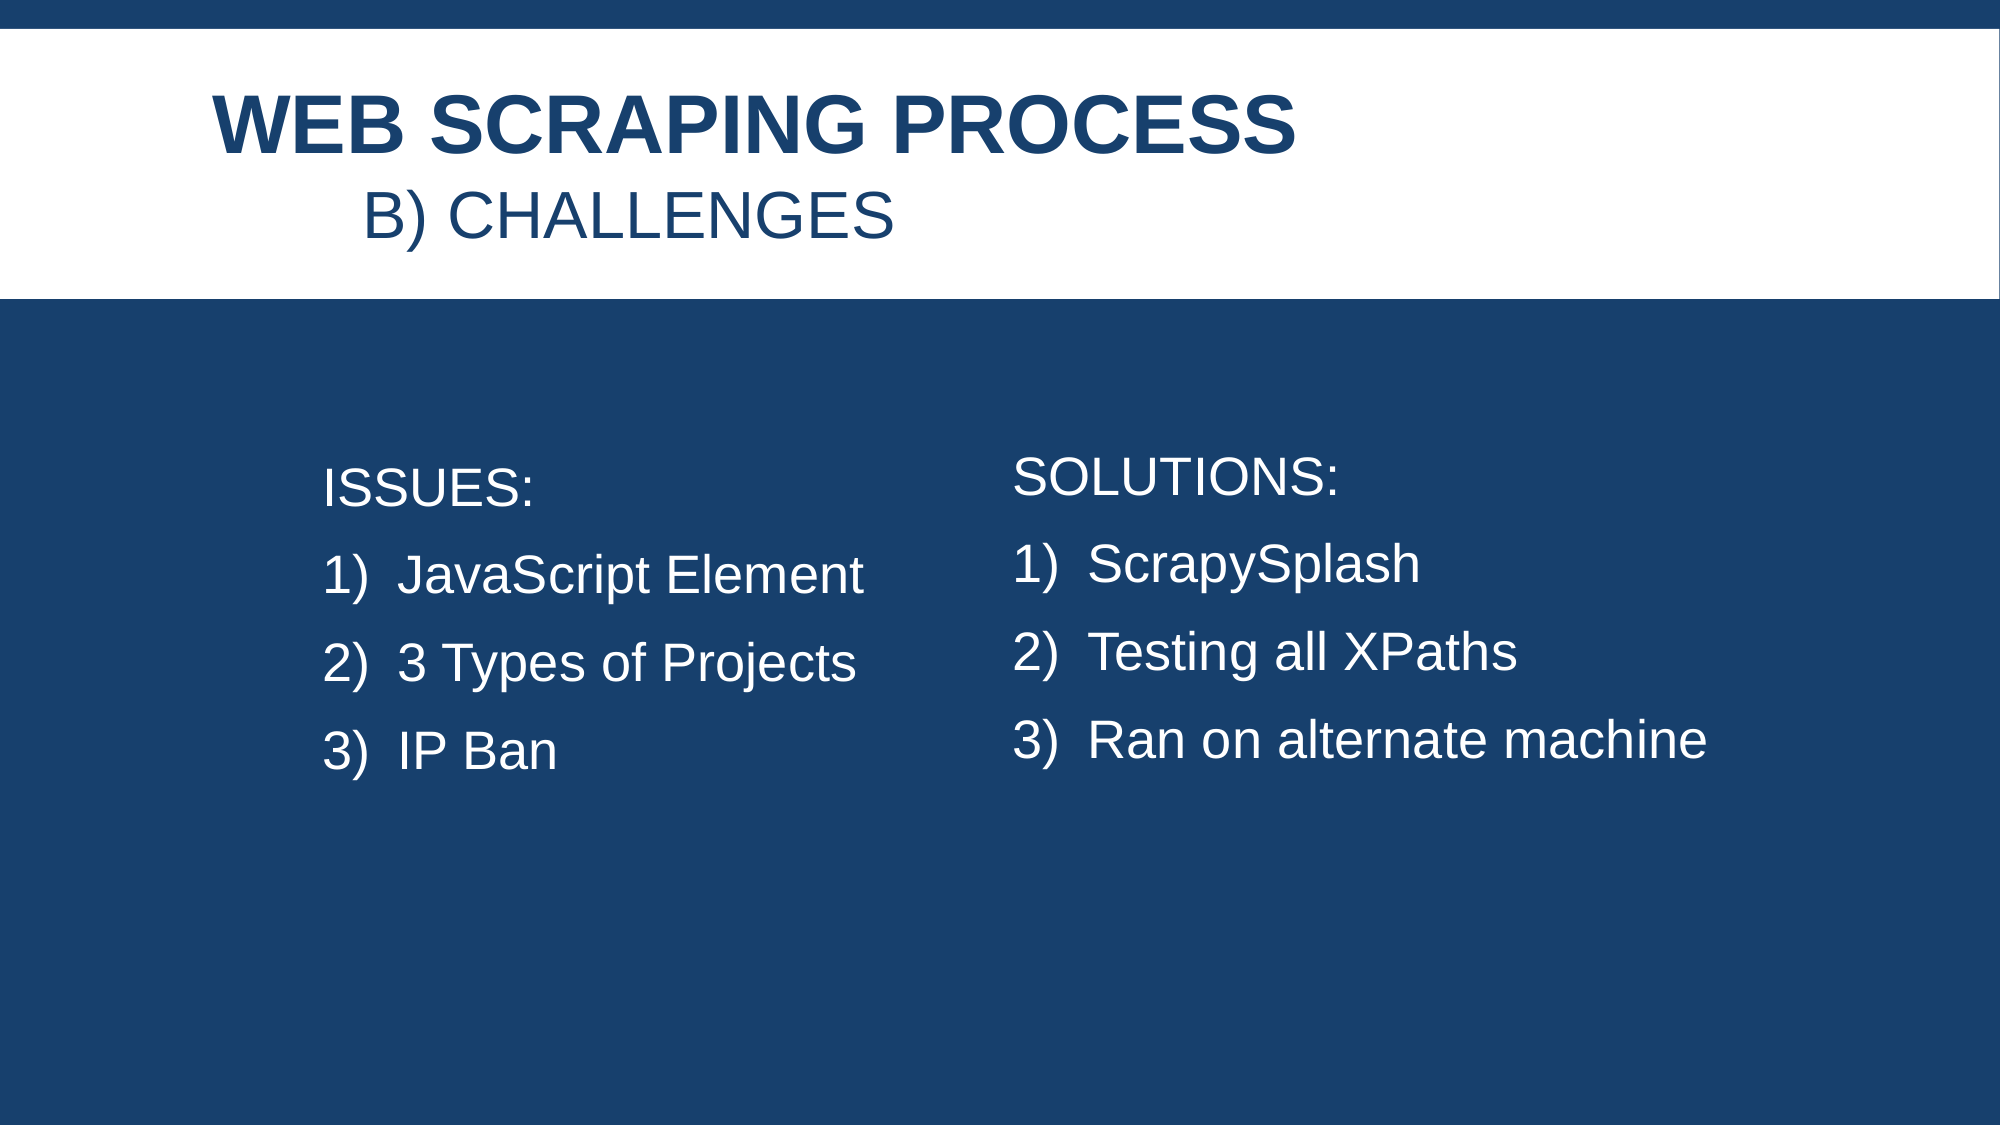

# Web scraping process B) Challenges
SOLUTIONS:
ScrapySplash
Testing all XPaths
Ran on alternate machine
ISSUES:
JavaScript Element
3 Types of Projects
IP Ban